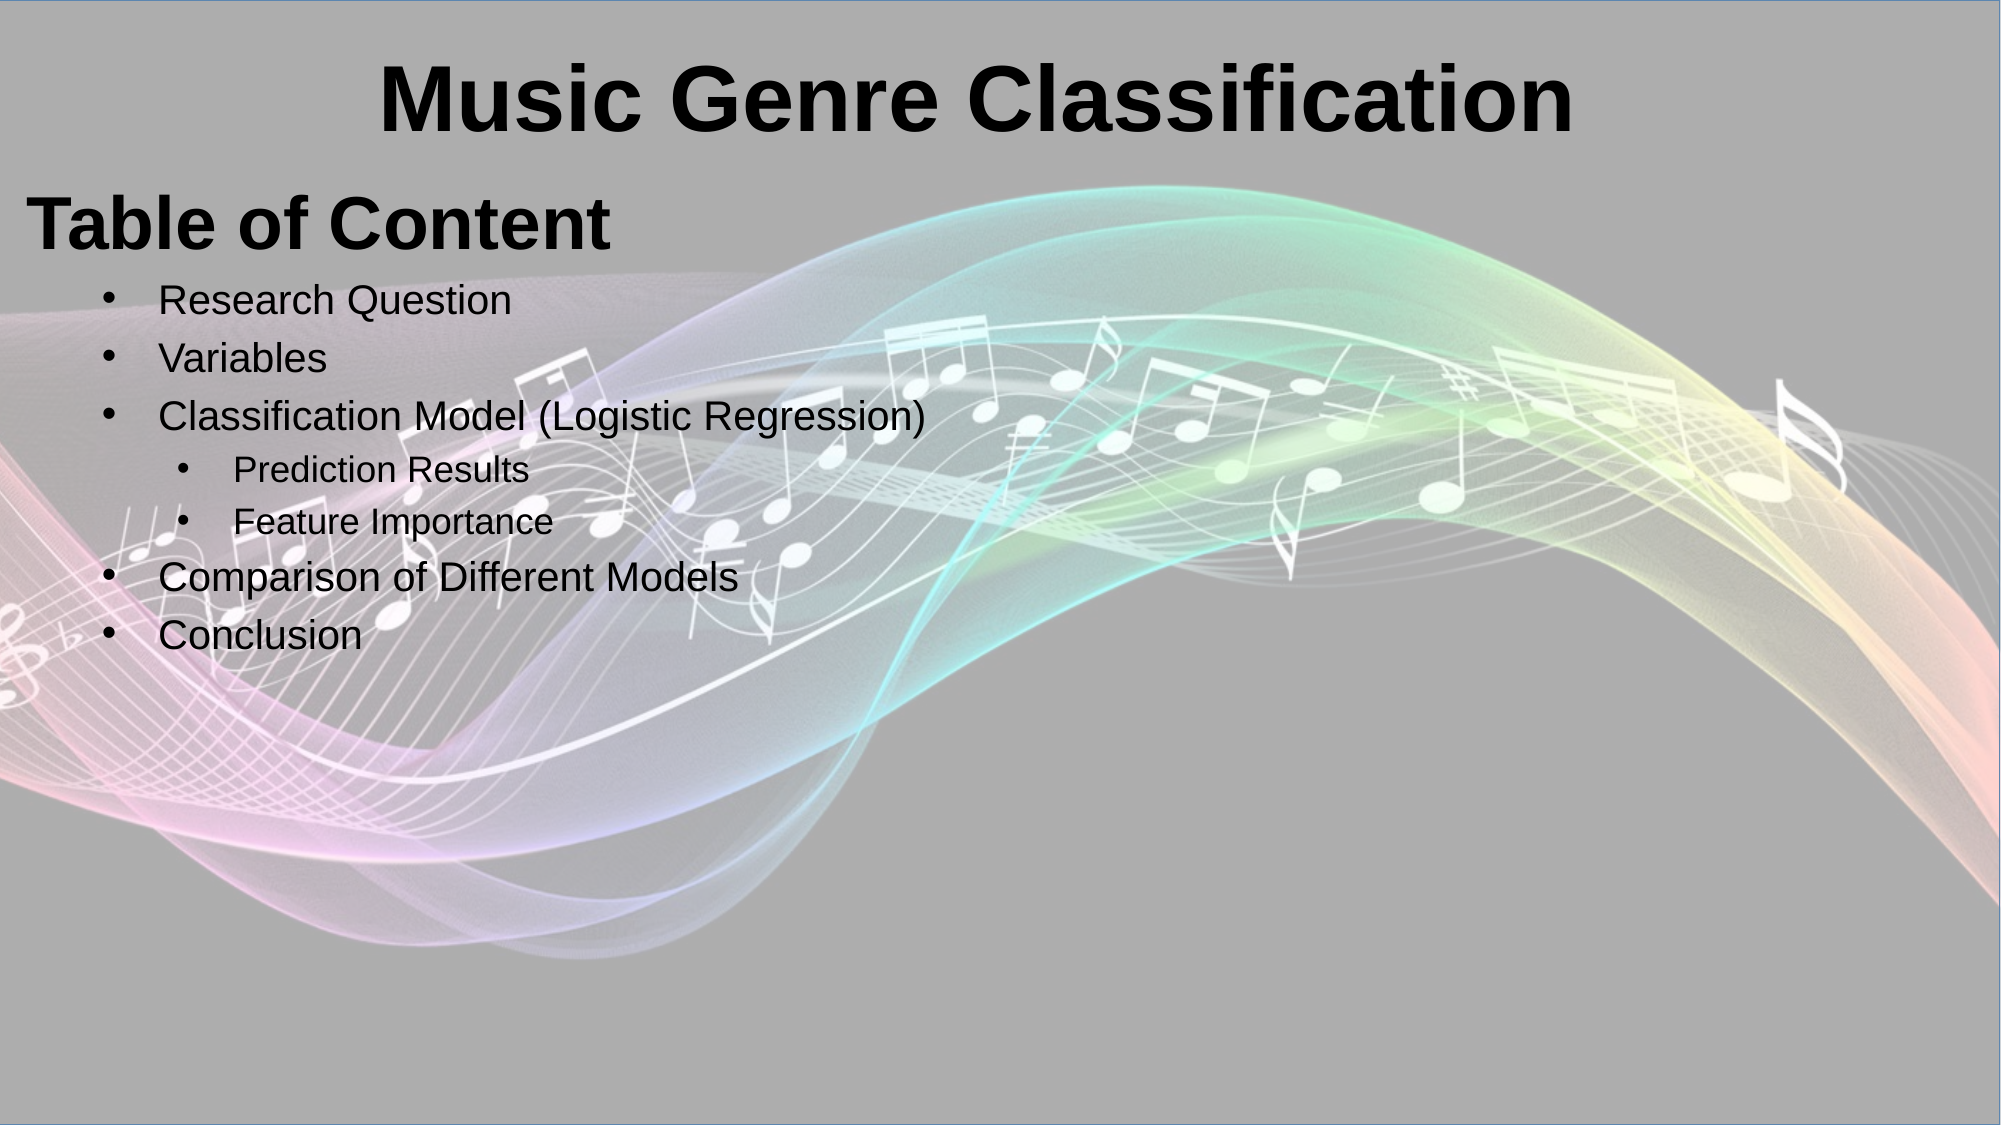

# Music Genre Classification

Table of Content
Research Question
Variables
Classification Model (Logistic Regression)
Prediction Results
Feature Importance
Comparison of Different Models
Conclusion